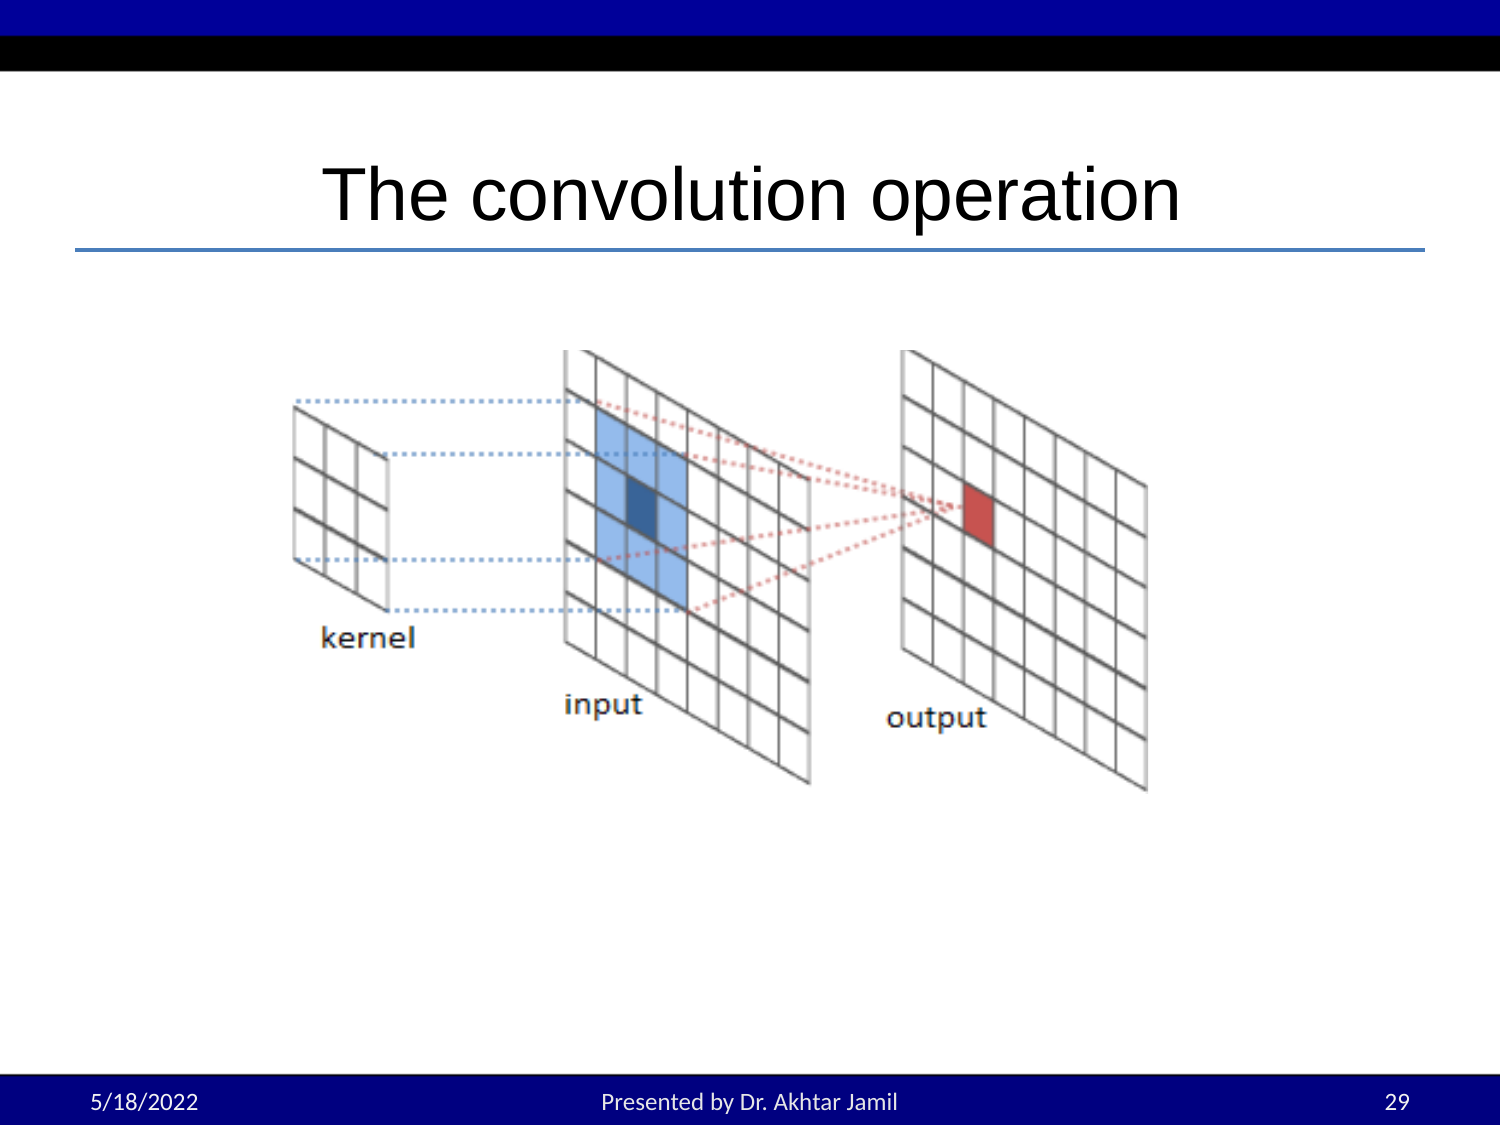

# The convolution operation

5/18/2022
Presented by Dr. Akhtar Jamil
29